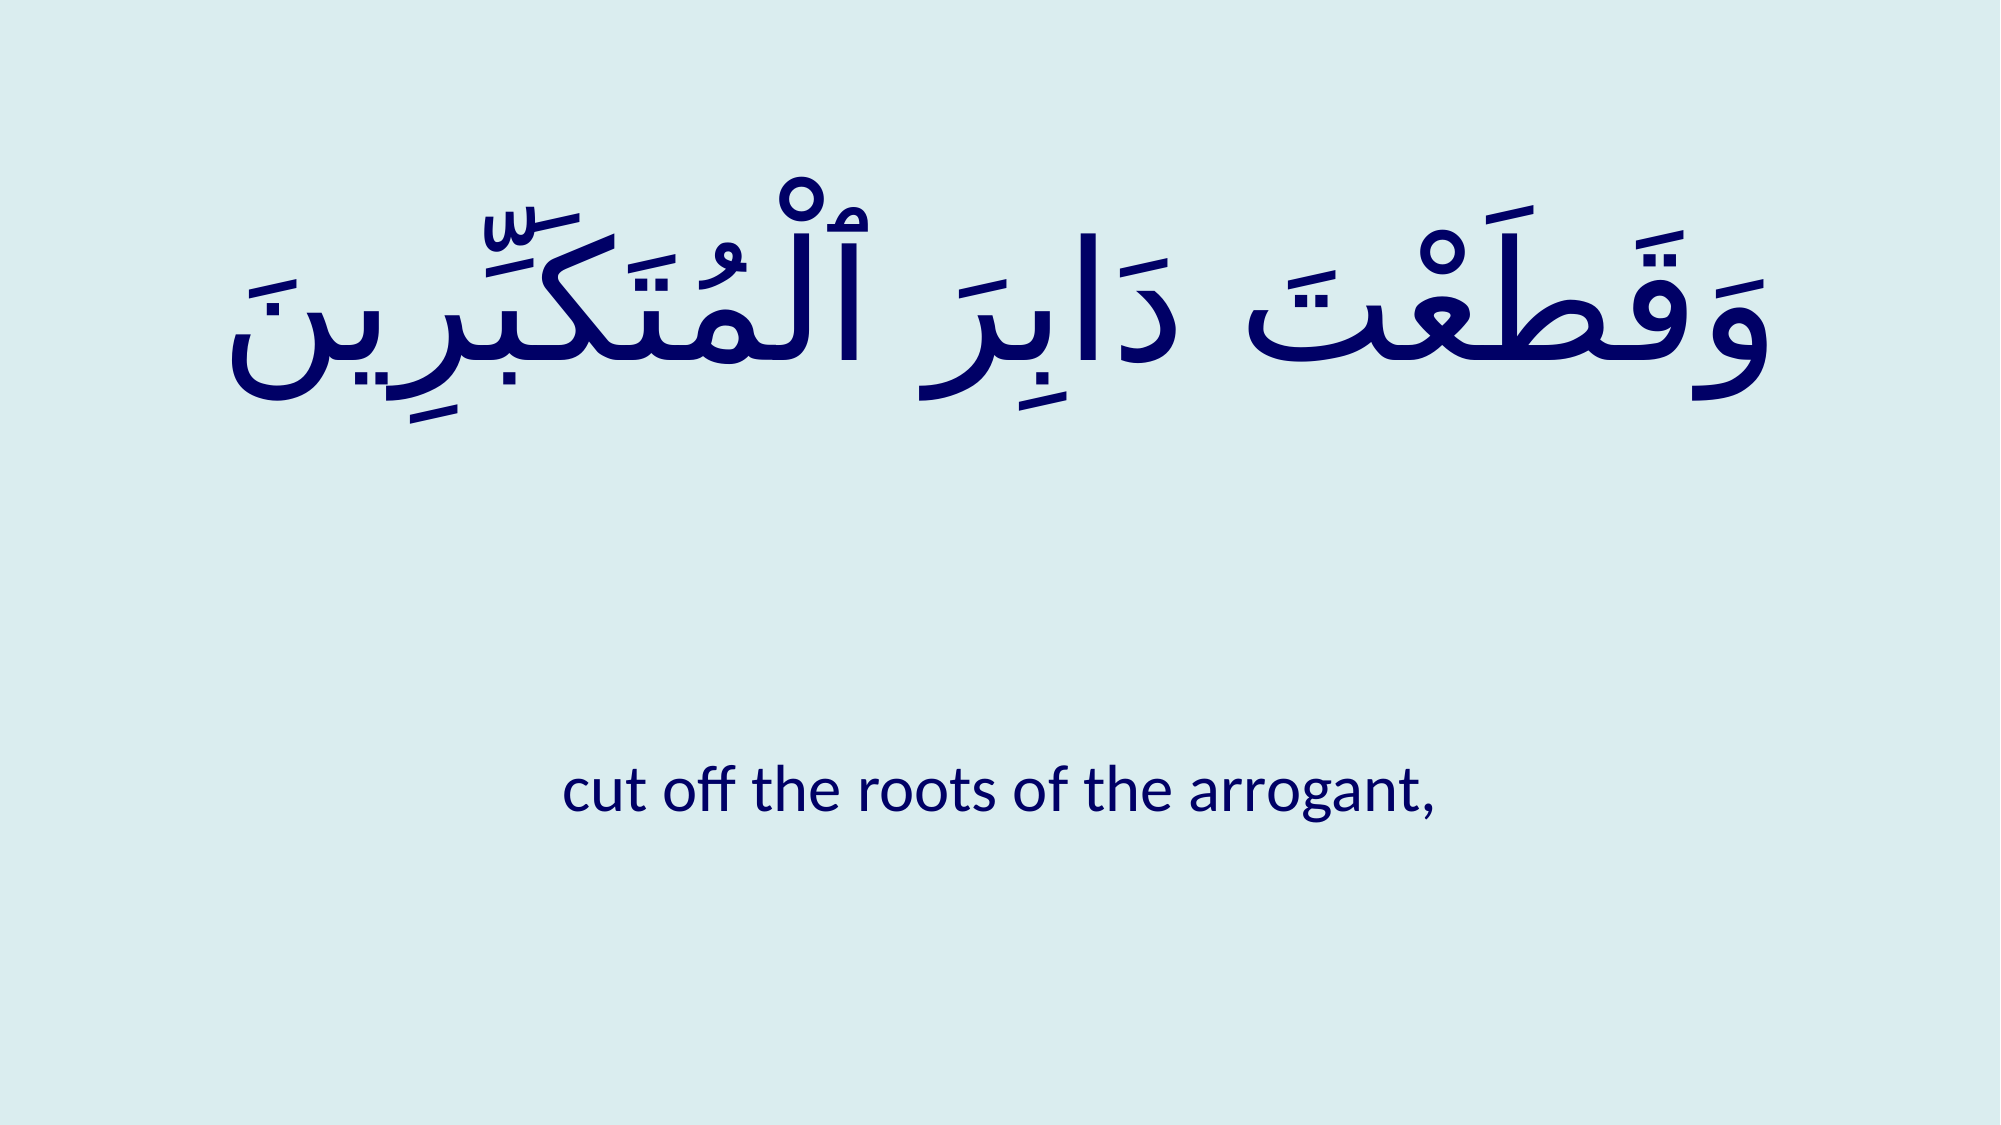

# وَقَطَعْتَ دَابِرَ ٱلْمُتَكَبِّرِينَ
cut off the roots of the arrogant,